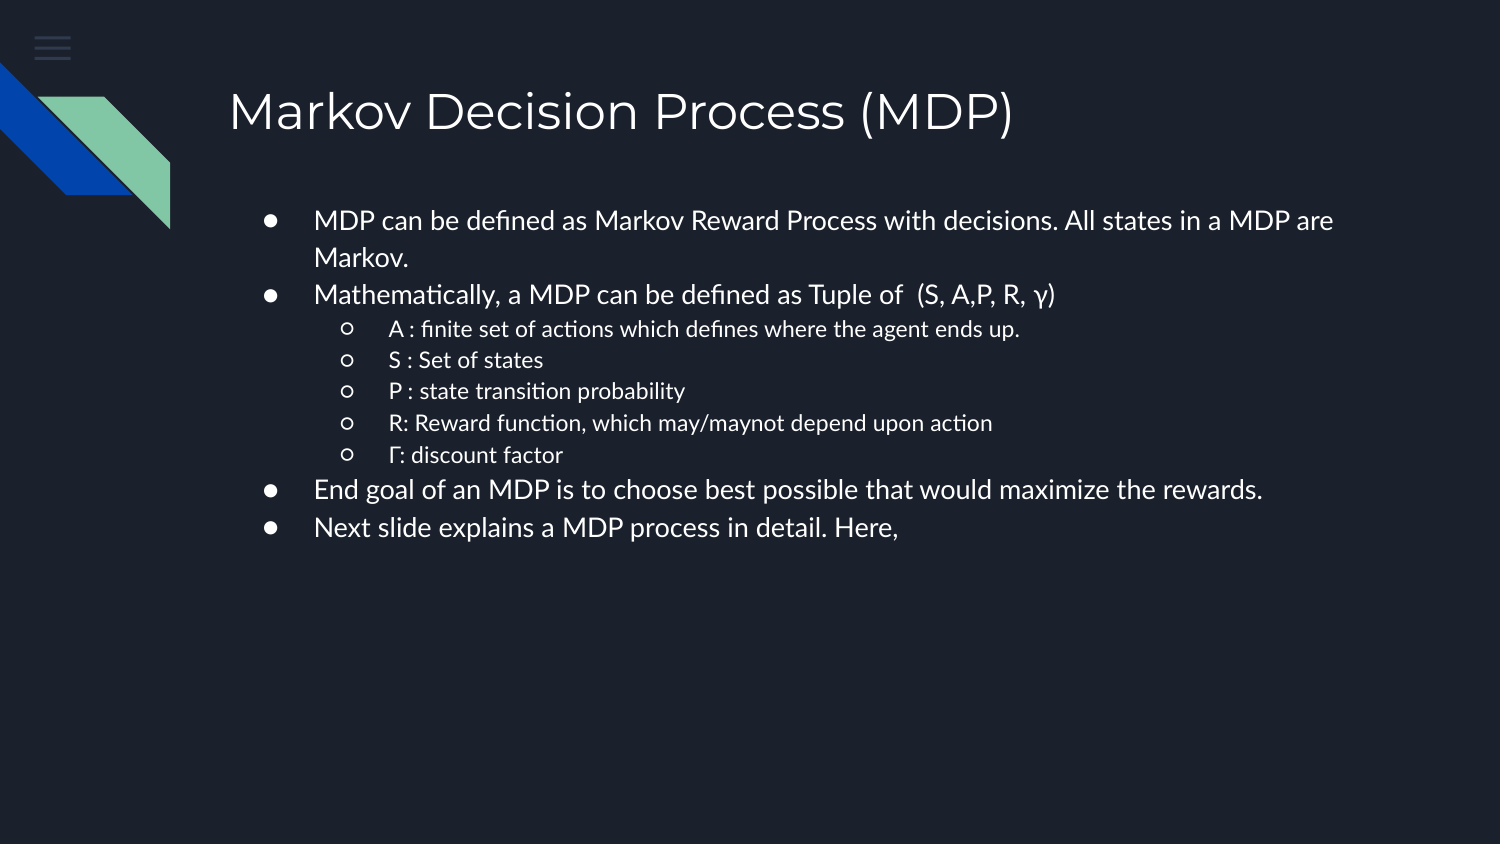

# Markov Decision Process (MDP)
MDP can be defined as Markov Reward Process with decisions. All states in a MDP are Markov.
Mathematically, a MDP can be defined as Tuple of  (S, A,P, R, γ)
A : finite set of actions which defines where the agent ends up.
S : Set of states
P : state transition probability
R: Reward function, which may/maynot depend upon action
Γ: discount factor
End goal of an MDP is to choose best possible that would maximize the rewards.
Next slide explains a MDP process in detail. Here,